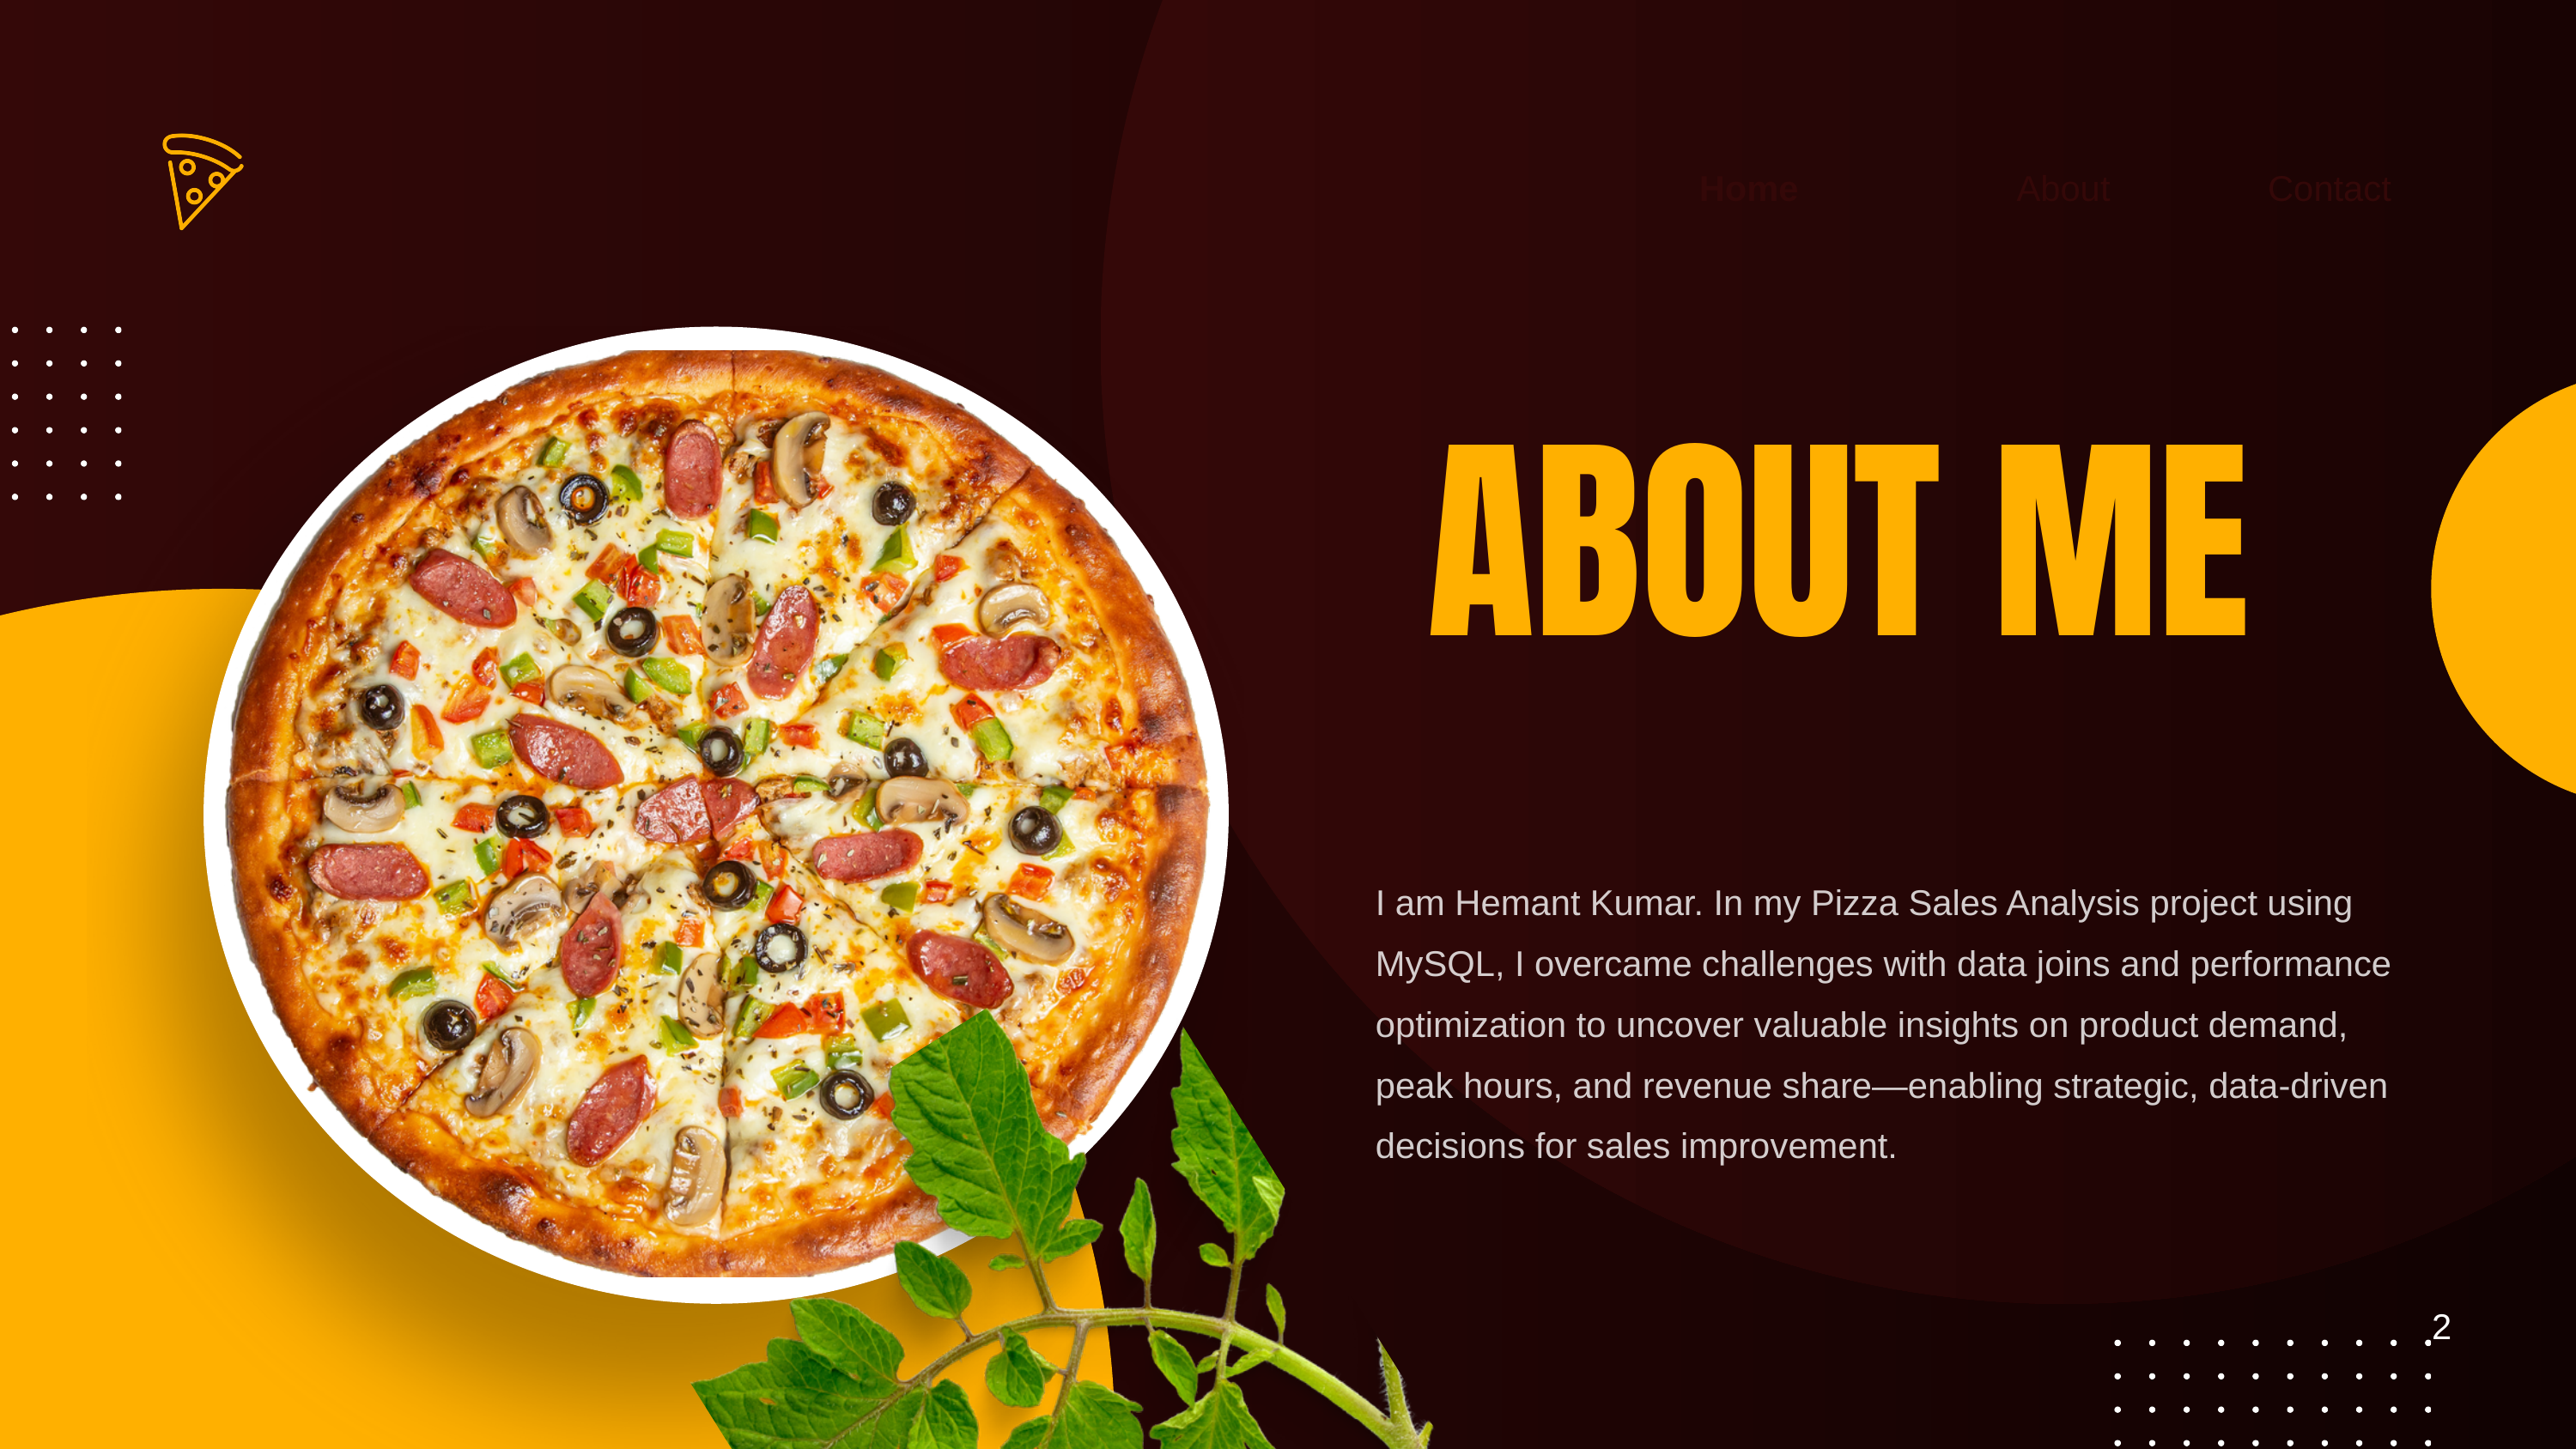

Home
About
Contact

 ABOUT ME

I am Hemant Kumar. In my Pizza Sales Analysis project using MySQL, I overcame challenges with data joins and performance optimization to uncover valuable insights on product demand, peak hours, and revenue share—enabling strategic, data-driven decisions for sales improvement.

2